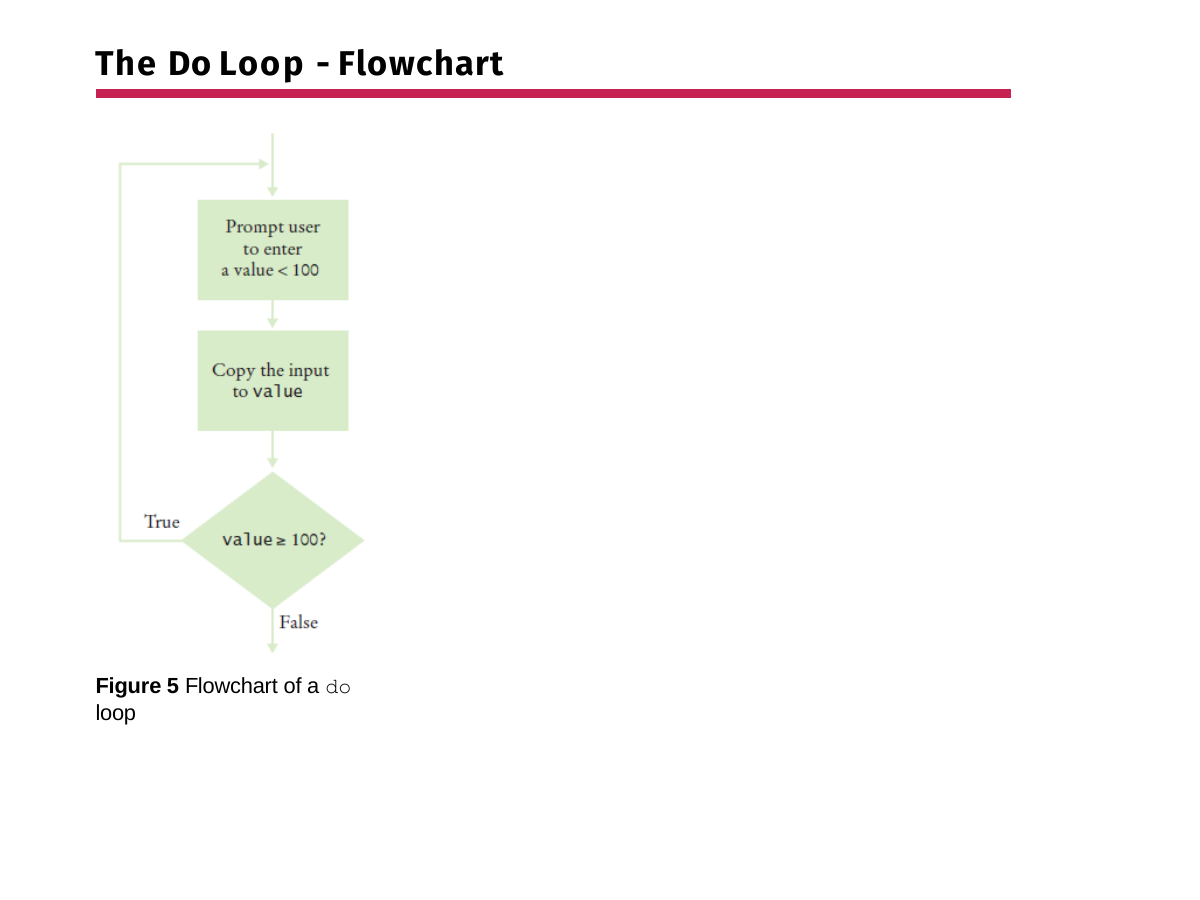

# The Do Loop - Flowchart

Figure 5 Flowchart of a do loop